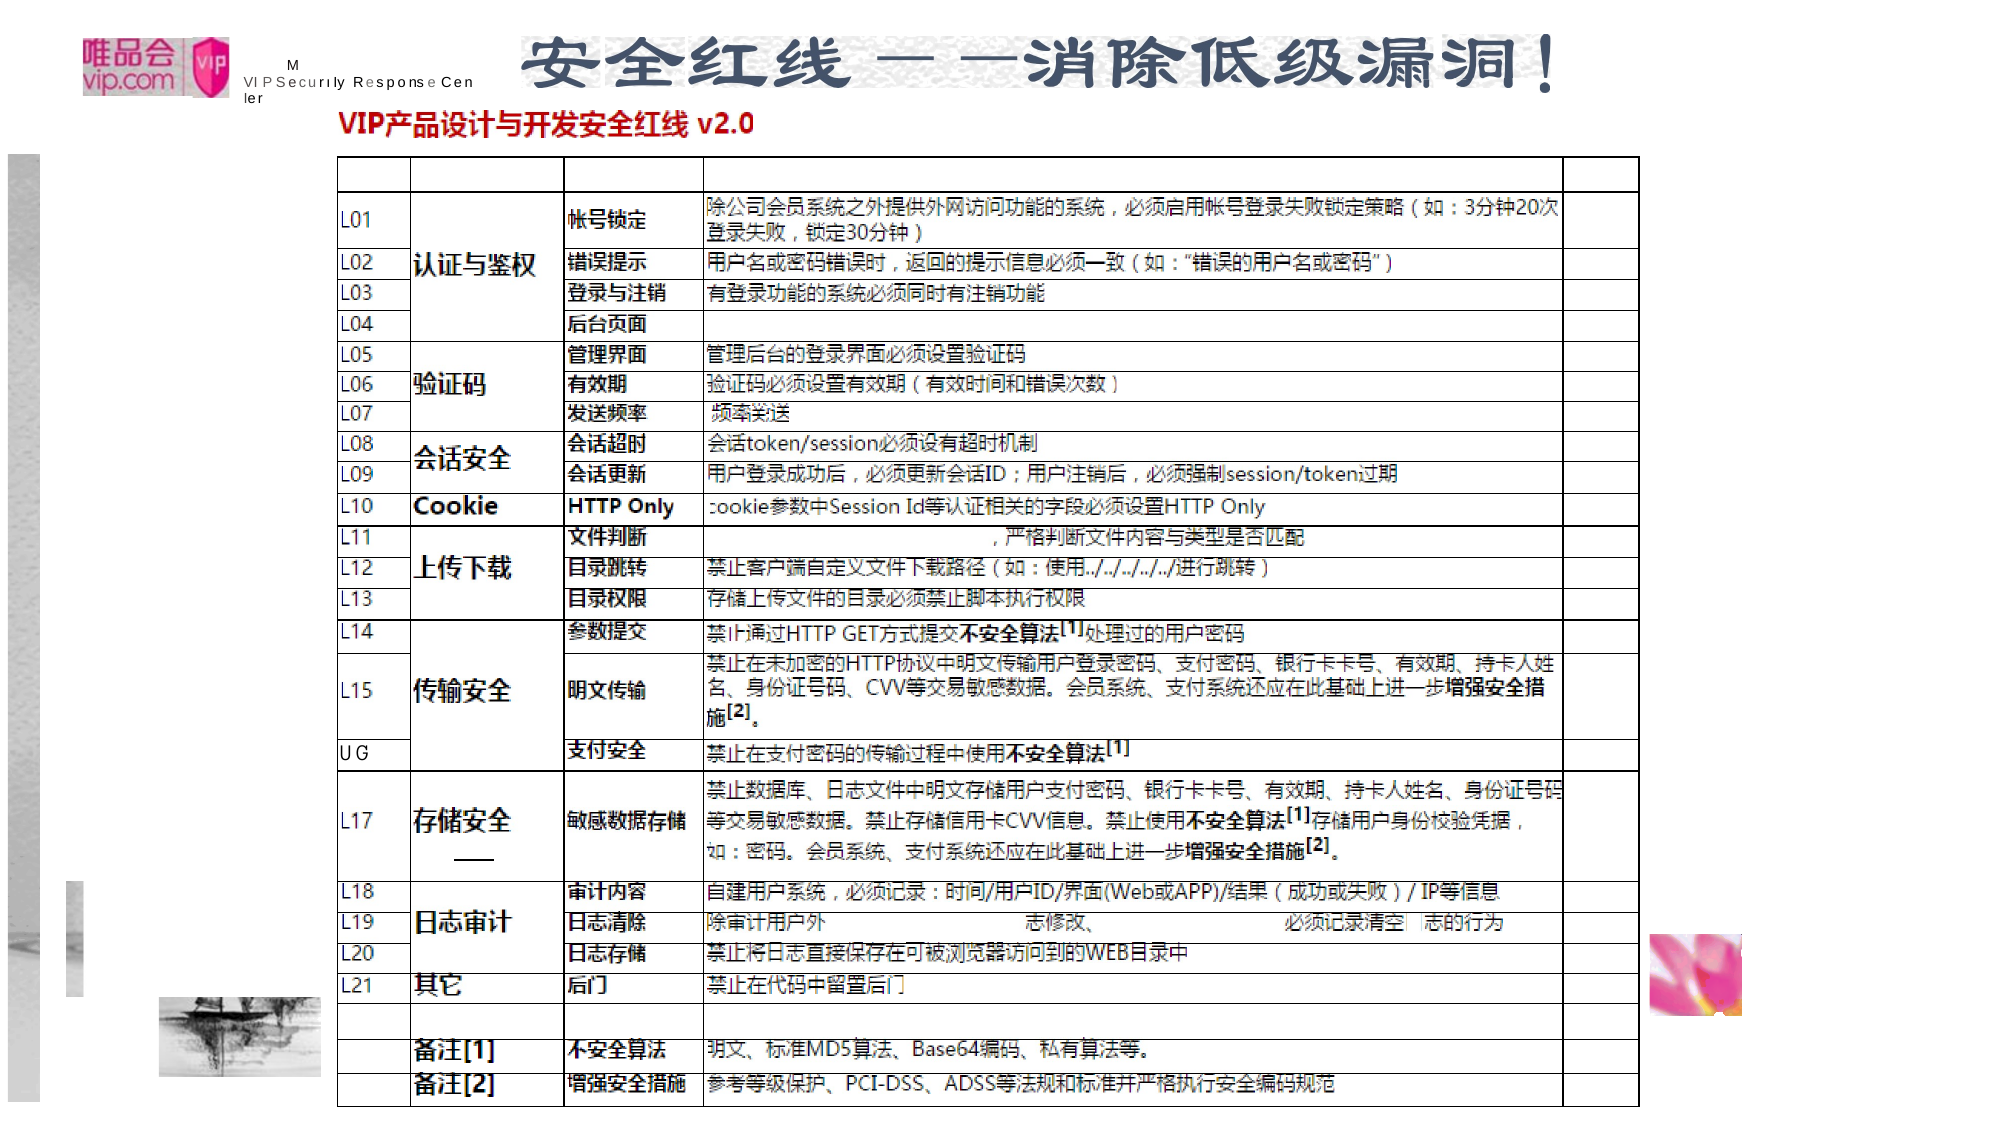

M
VI P S e c u r ı Iy  R e s p o ns e  C e n Ie r

|  |  |  |  |  |
| --- | --- | --- | --- | --- |
|  |  |  |  |  |
|  |  |  |  |  |
|  |  |  |  |  |
|  |  |  |  |  |
|  |  |  |  |  |
|  |  |  |  |  |
|  |  |  |  |  |
|  |  |  |  |  |
|  |  |  |  |  |
|  |  |  |  |  |
|  |  |  |  |  |
|  |  |  |  |  |
|  |  |  |  |  |
|  |  |  |  |  |
|  |  |  |  |  |
| UG |  |  |  |  |
|  |  |  |  |  |
|  |  |  |  |  |
|  |  |  |  |  |
|  |  |  |  |  |
|  |  |  |  |  |
|  |  |  |  |  |
|  |  |  |  |  |
|  |  |  |  |  |